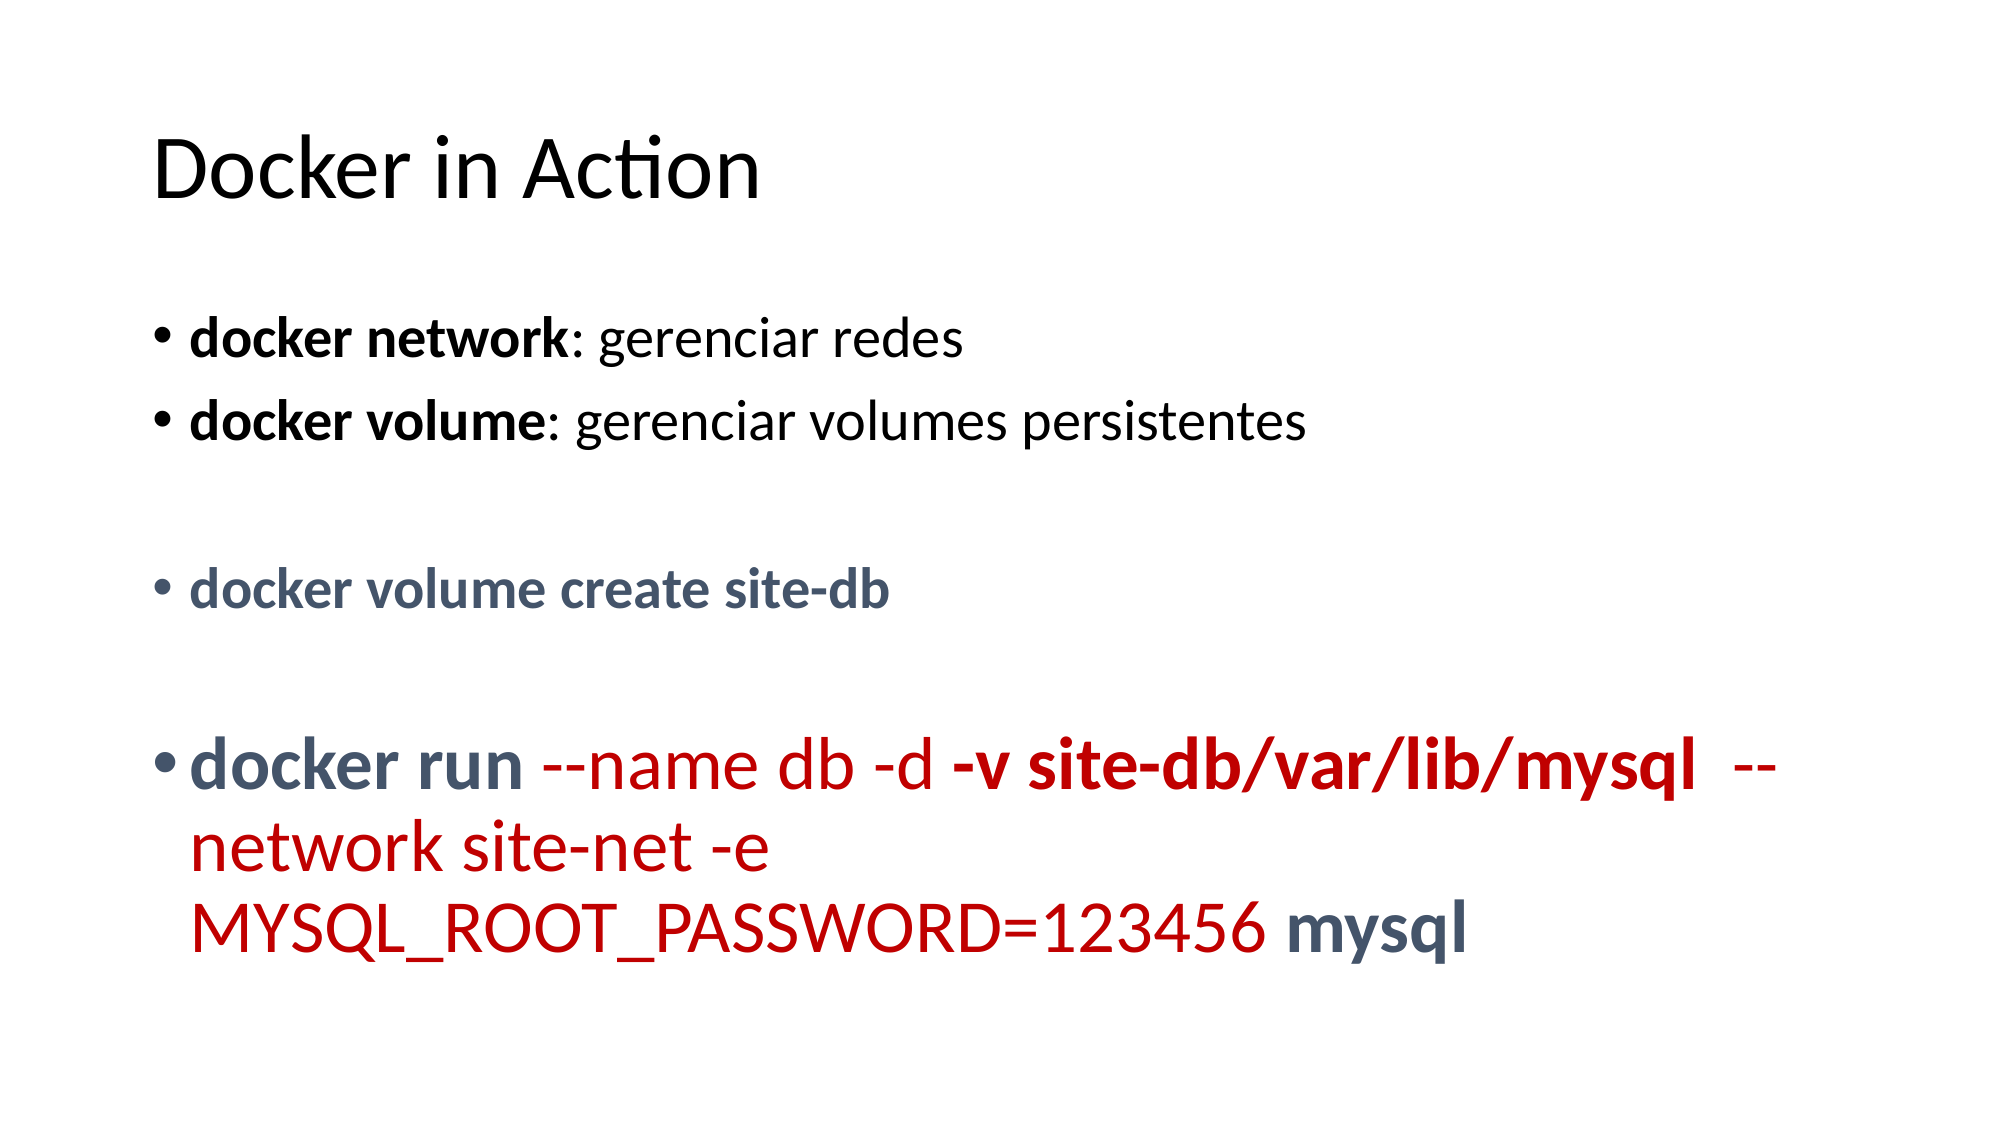

# Docker in Action
docker network: gerenciar redes
docker volume: gerenciar volumes persistentes

docker volume create site-db

docker run --name db -d -v site-db/var/lib/mysql  --network site-net -e MYSQL_ROOT_PASSWORD=123456 mysql